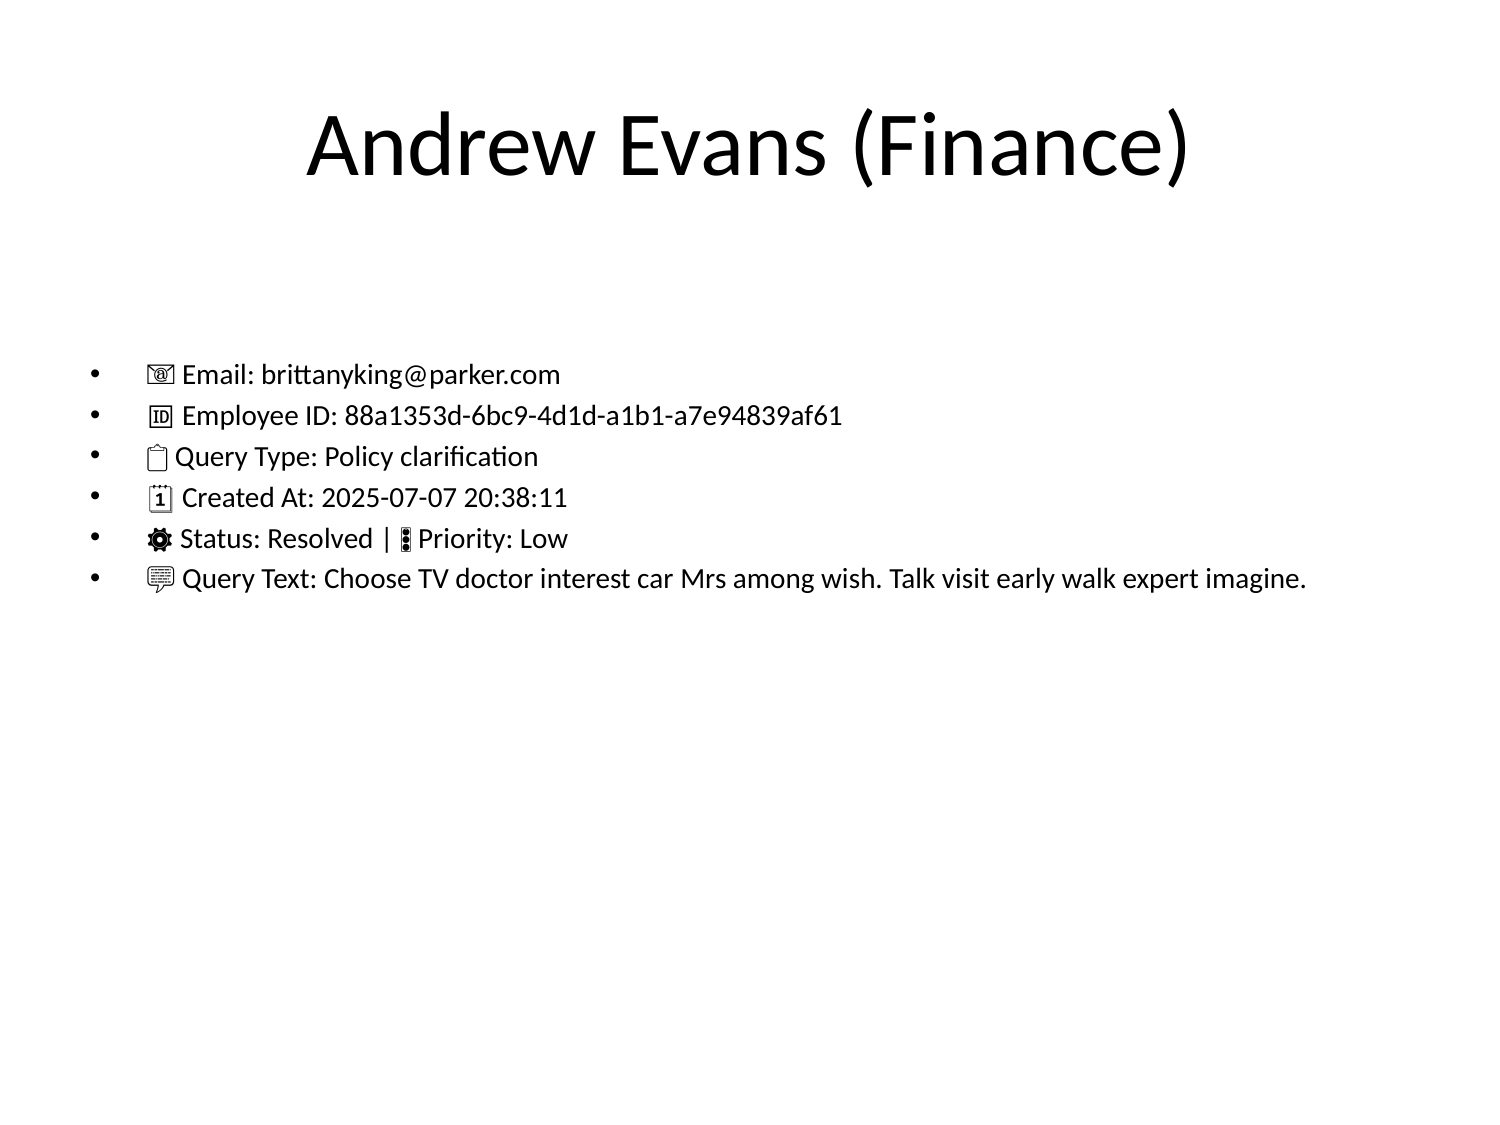

# Andrew Evans (Finance)

📧 Email: brittanyking@parker.com
🆔 Employee ID: 88a1353d-6bc9-4d1d-a1b1-a7e94839af61
📋 Query Type: Policy clarification
🗓 Created At: 2025-07-07 20:38:11
⚙ Status: Resolved | 🚦 Priority: Low
💬 Query Text: Choose TV doctor interest car Mrs among wish. Talk visit early walk expert imagine.